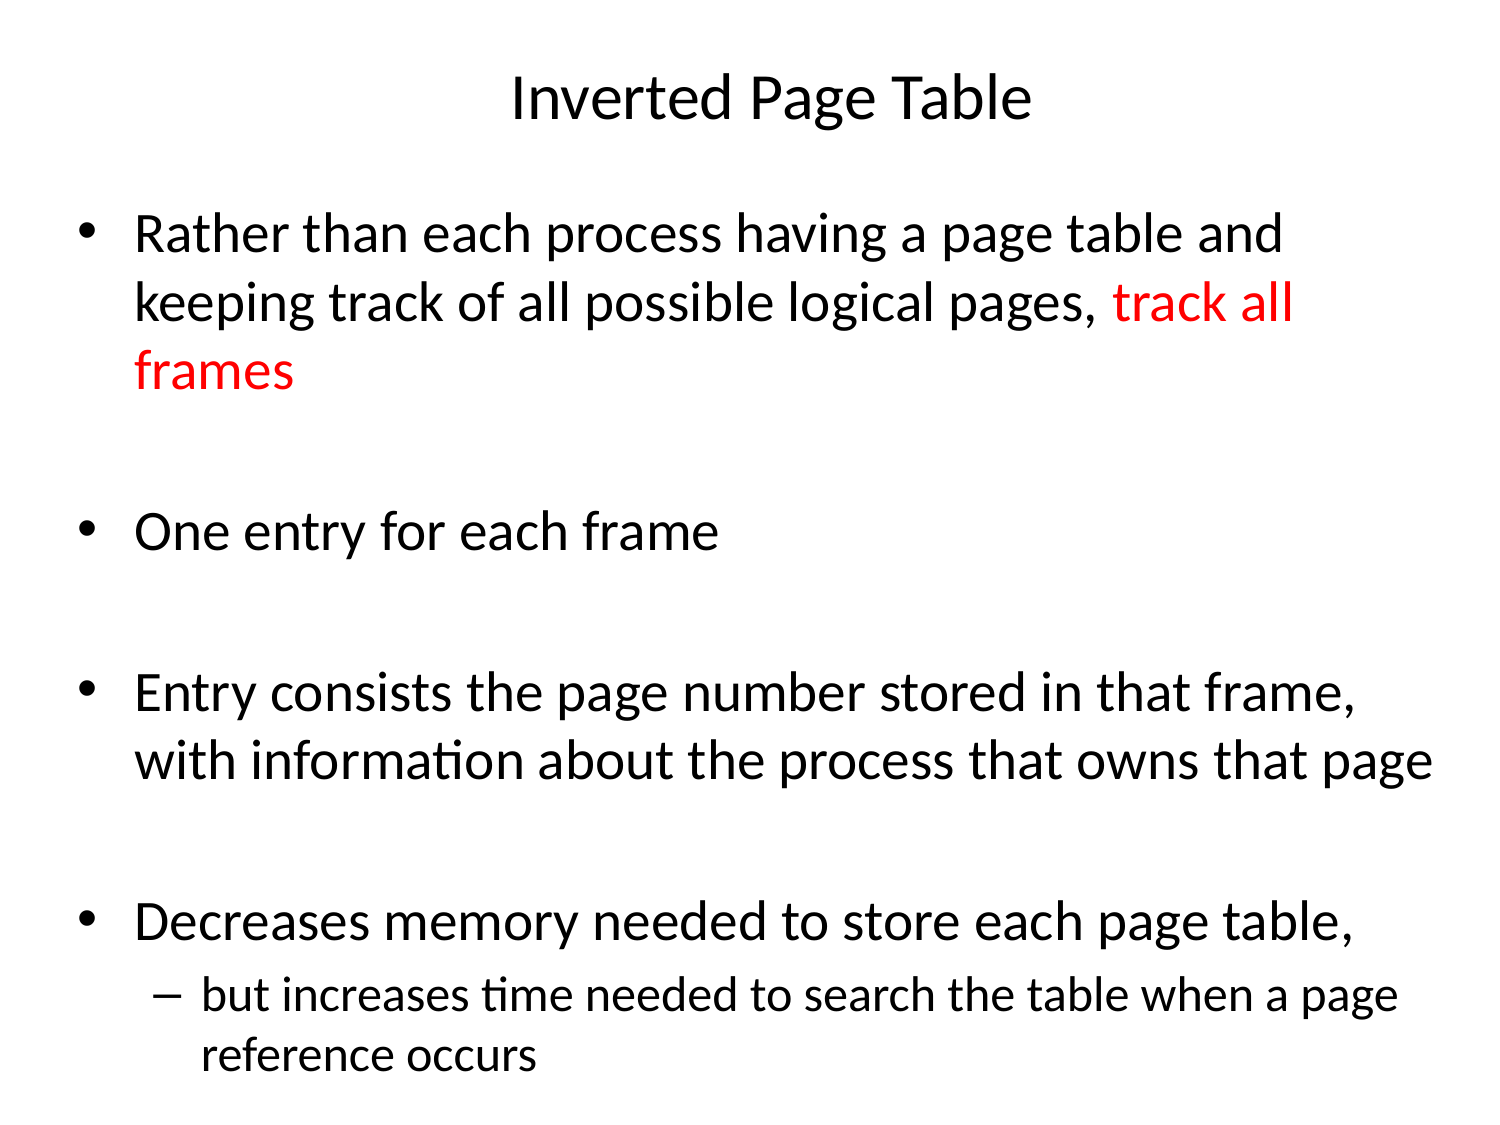

# Inverted Page Table
Rather than each process having a page table and keeping track of all possible logical pages, track all frames

One entry for each frame

Entry consists the page number stored in that frame, with information about the process that owns that page

Decreases memory needed to store each page table,
but increases time needed to search the table when a page reference occurs